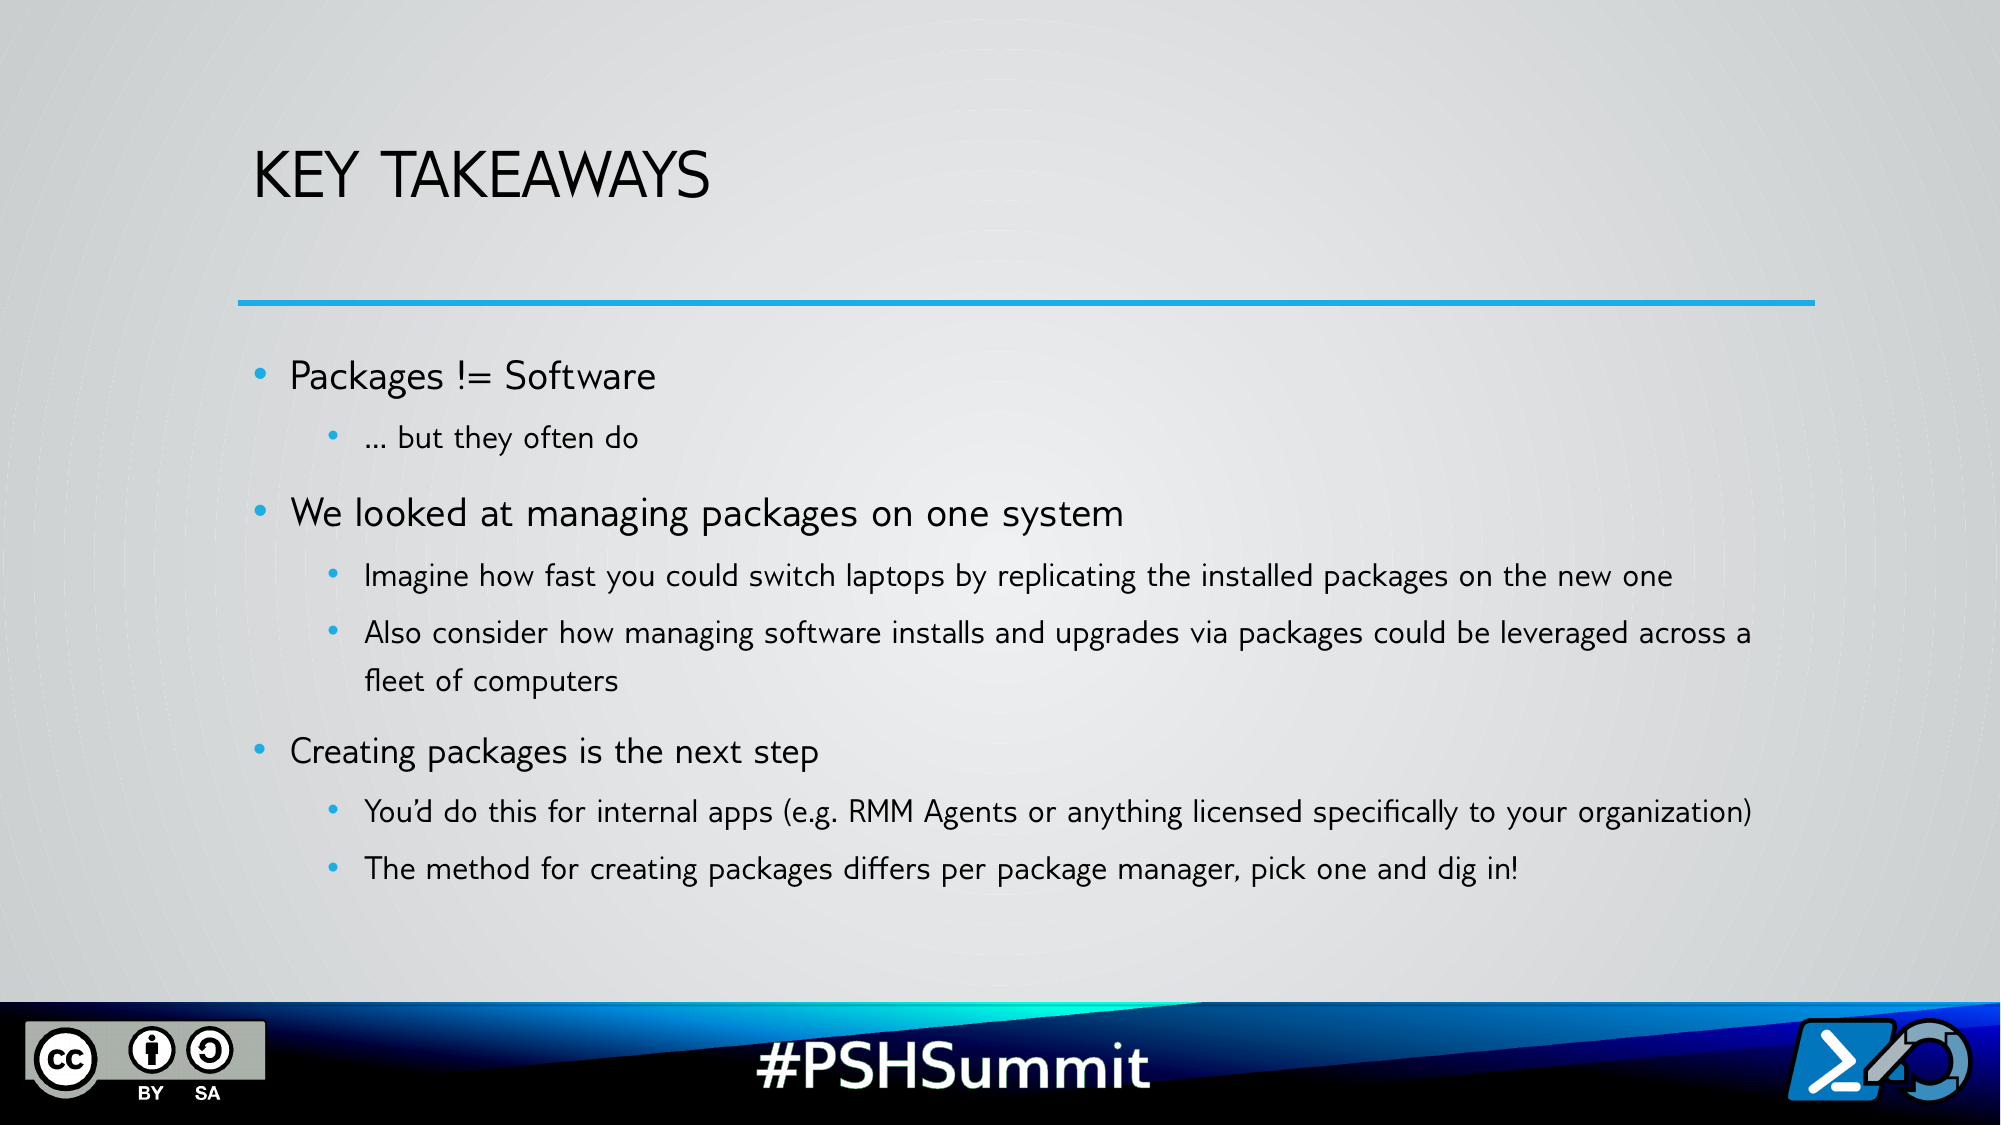

# Key Takeaways
Packages != Software
… but they often do
We looked at managing packages on one system
Imagine how fast you could switch laptops by replicating the installed packages on the new one
Also consider how managing software installs and upgrades via packages could be leveraged across a fleet of computers
Creating packages is the next step
You’d do this for internal apps (e.g. RMM Agents or anything licensed specifically to your organization)
The method for creating packages differs per package manager, pick one and dig in!